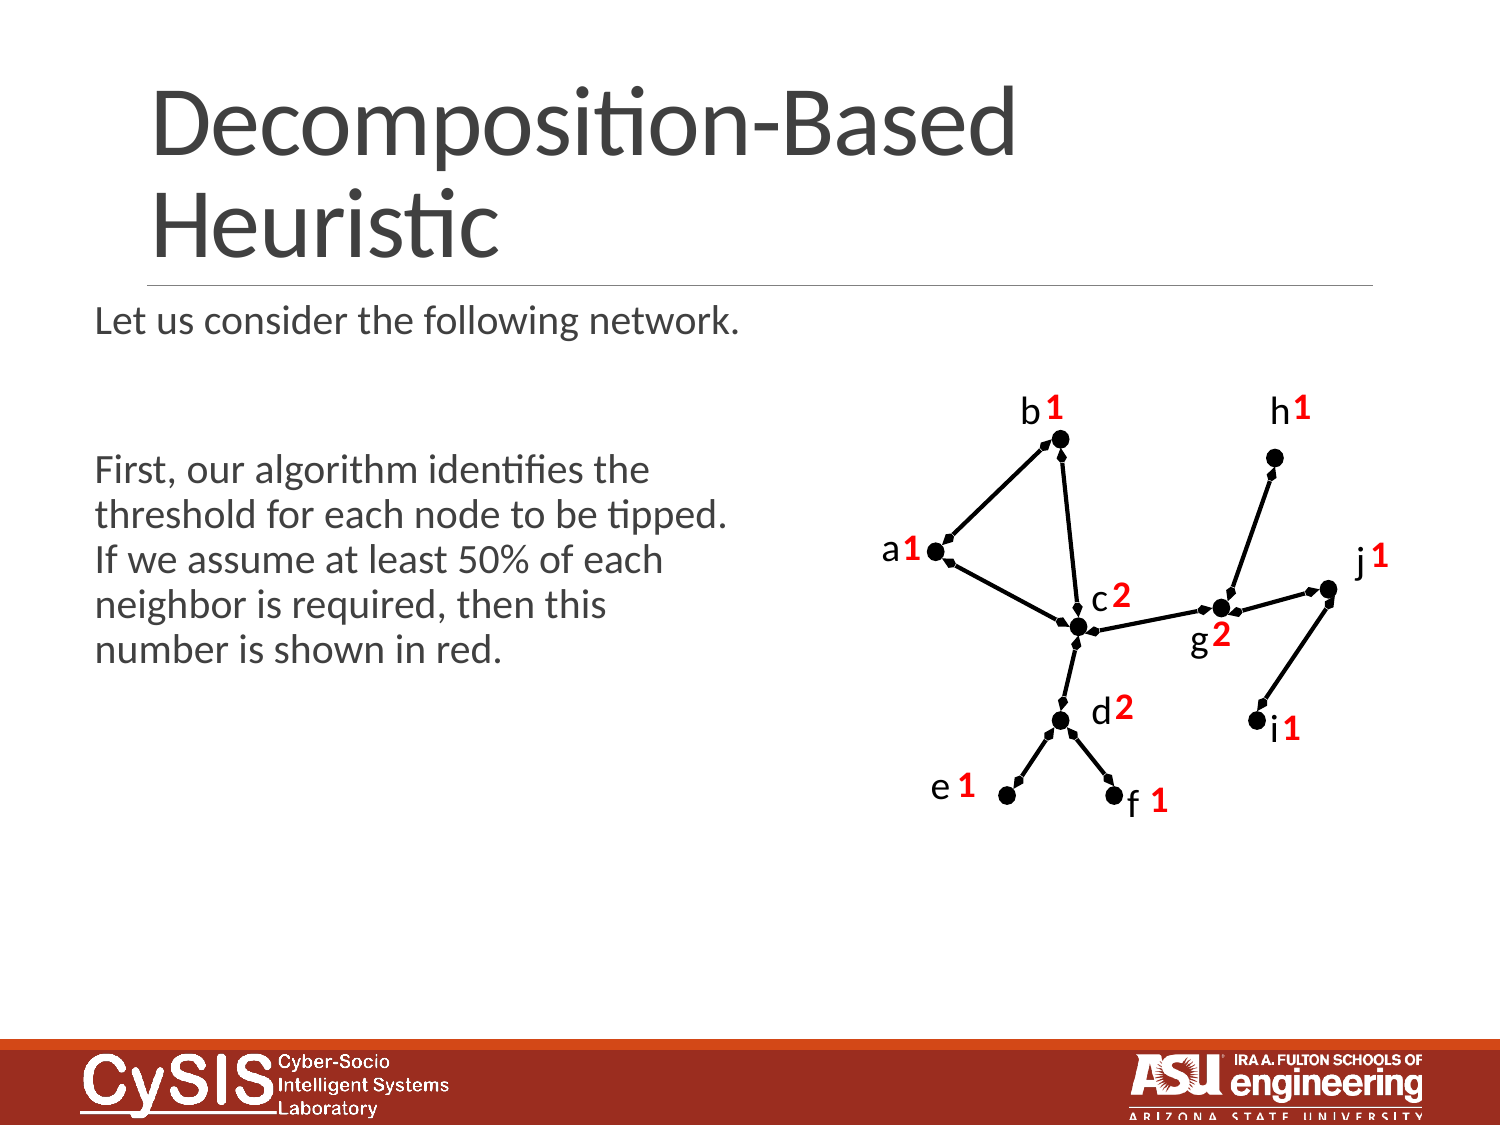

# Decomposition-Based Heuristic
Let us consider the following network.

First, our algorithm identifies the threshold for each node to be tipped. If we assume at least 50% of each neighbor is required, then this number is shown in red.

h
b
1
1

a
1
1
j

c
2

2
g

d
2
i
1

e
1
f
1